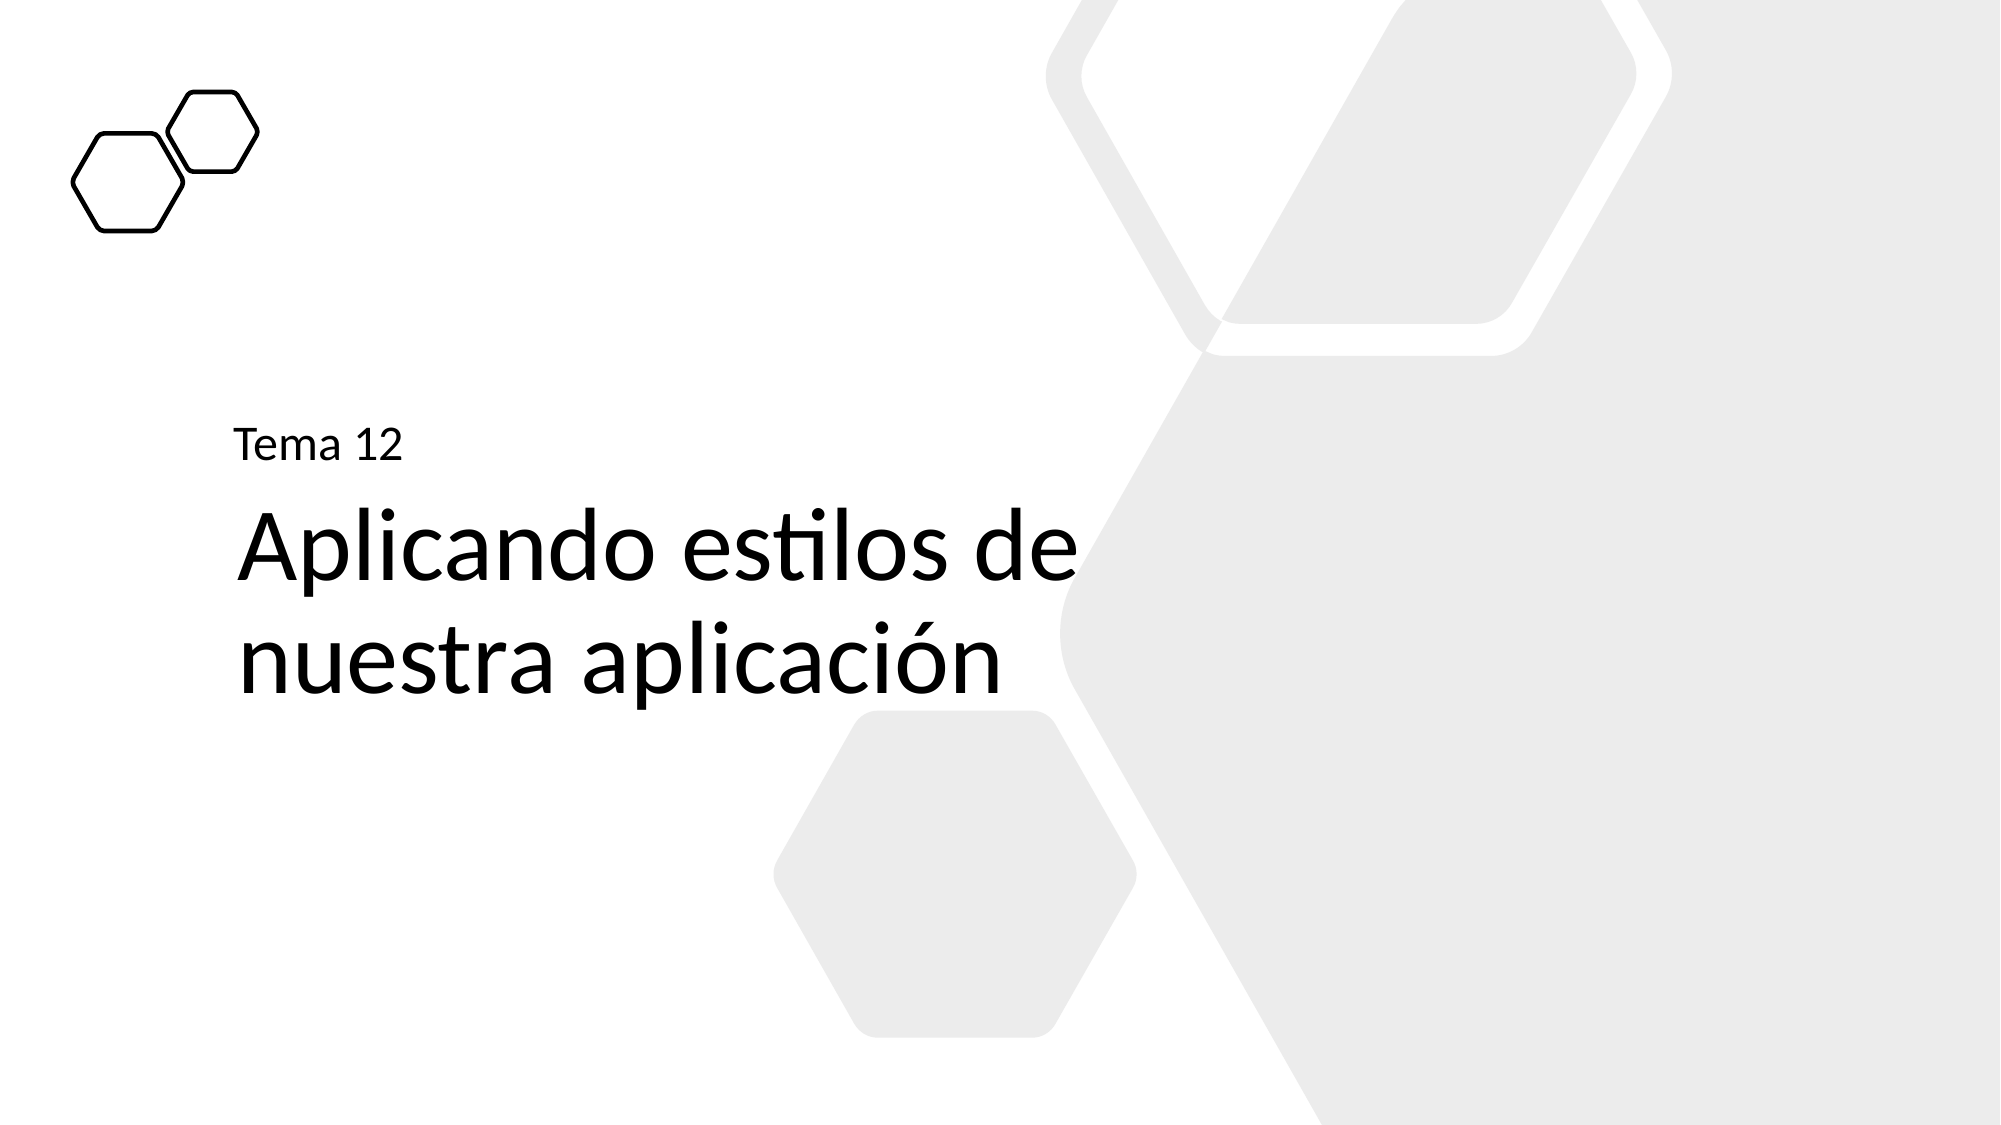

Tema 12
# Aplicando estilos de nuestra aplicación